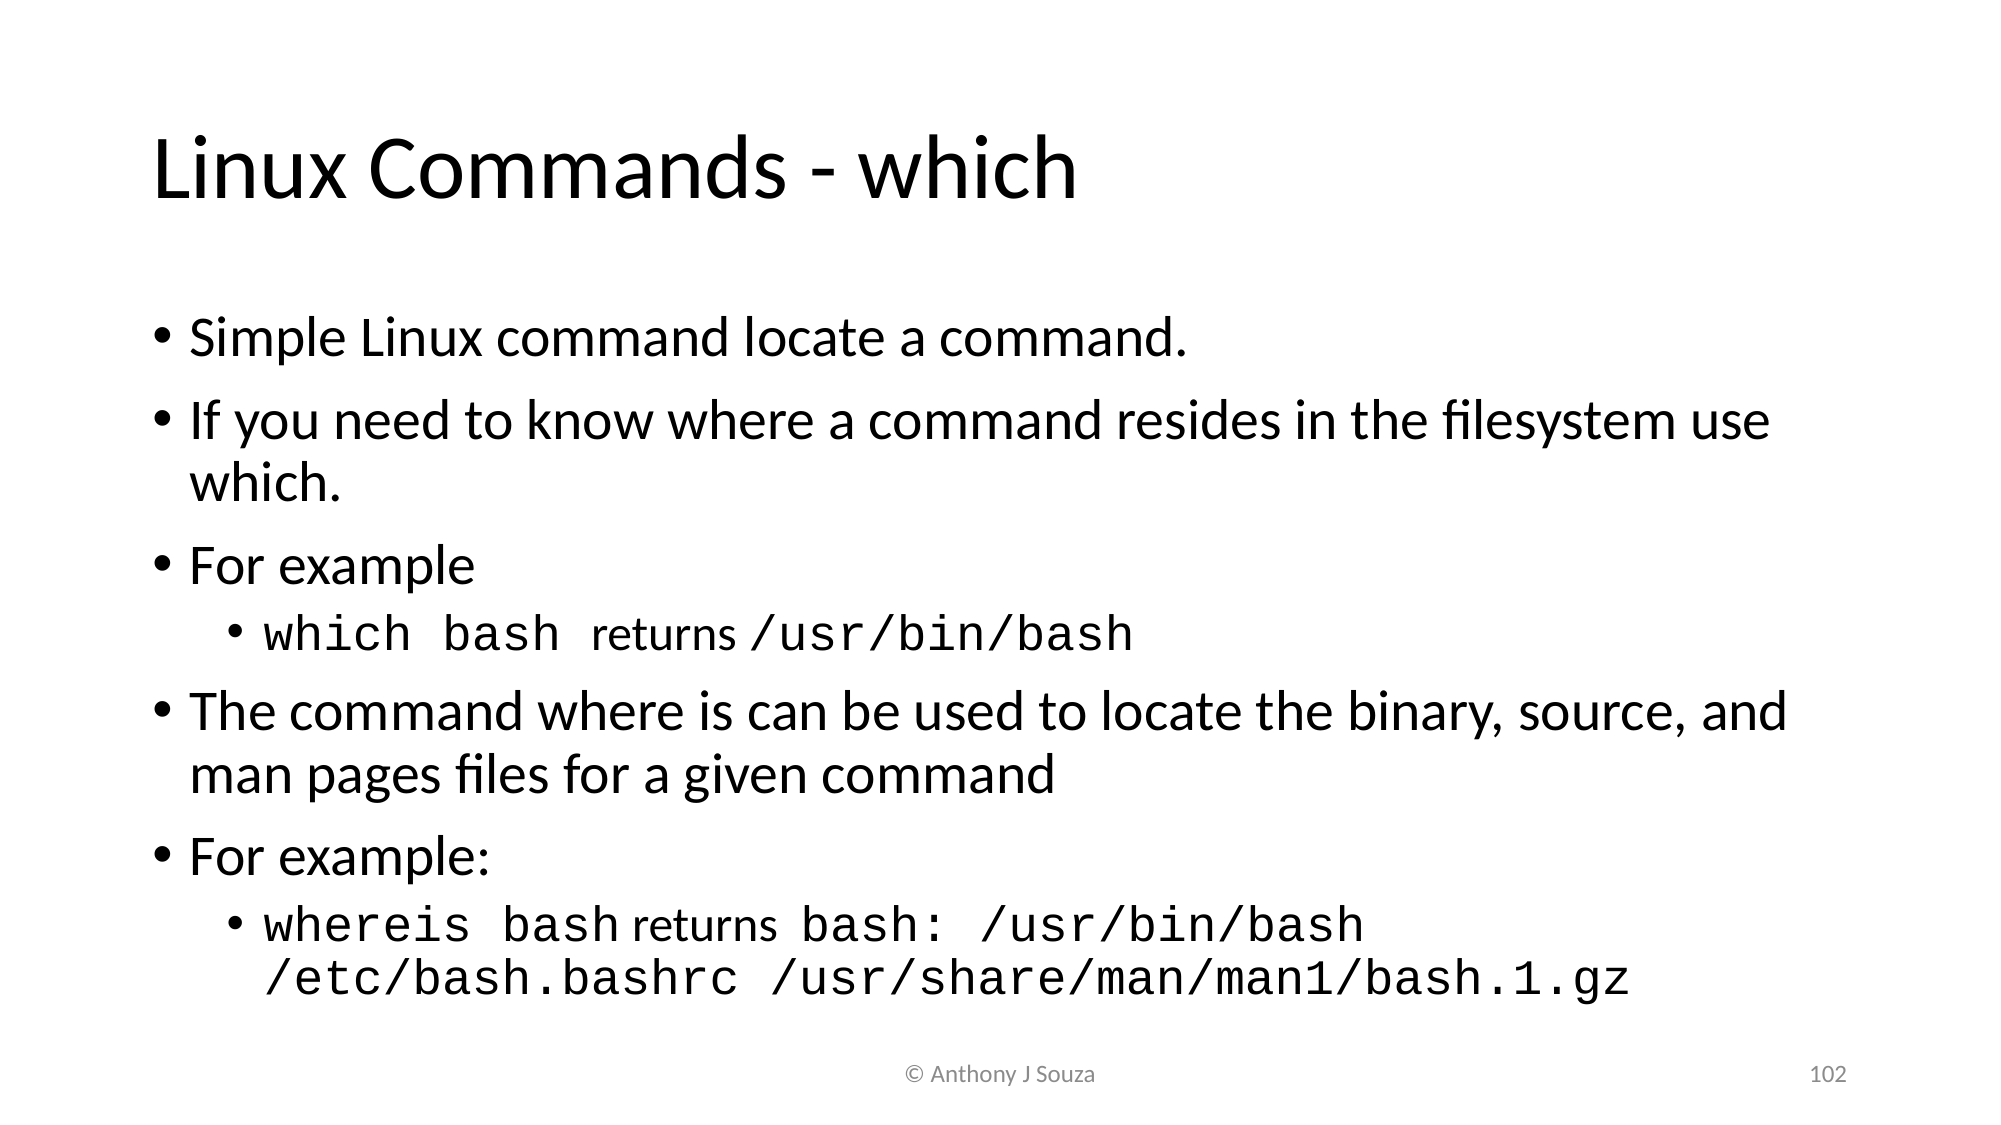

# Linux Commands - which
Simple Linux command locate a command.
If you need to know where a command resides in the filesystem use which.
For example
which bash returns /usr/bin/bash
The command where is can be used to locate the binary, source, and man pages files for a given command
For example:
whereis bash returns  bash: /usr/bin/bash /etc/bash.bashrc /usr/share/man/man1/bash.1.gz
© Anthony J Souza
102